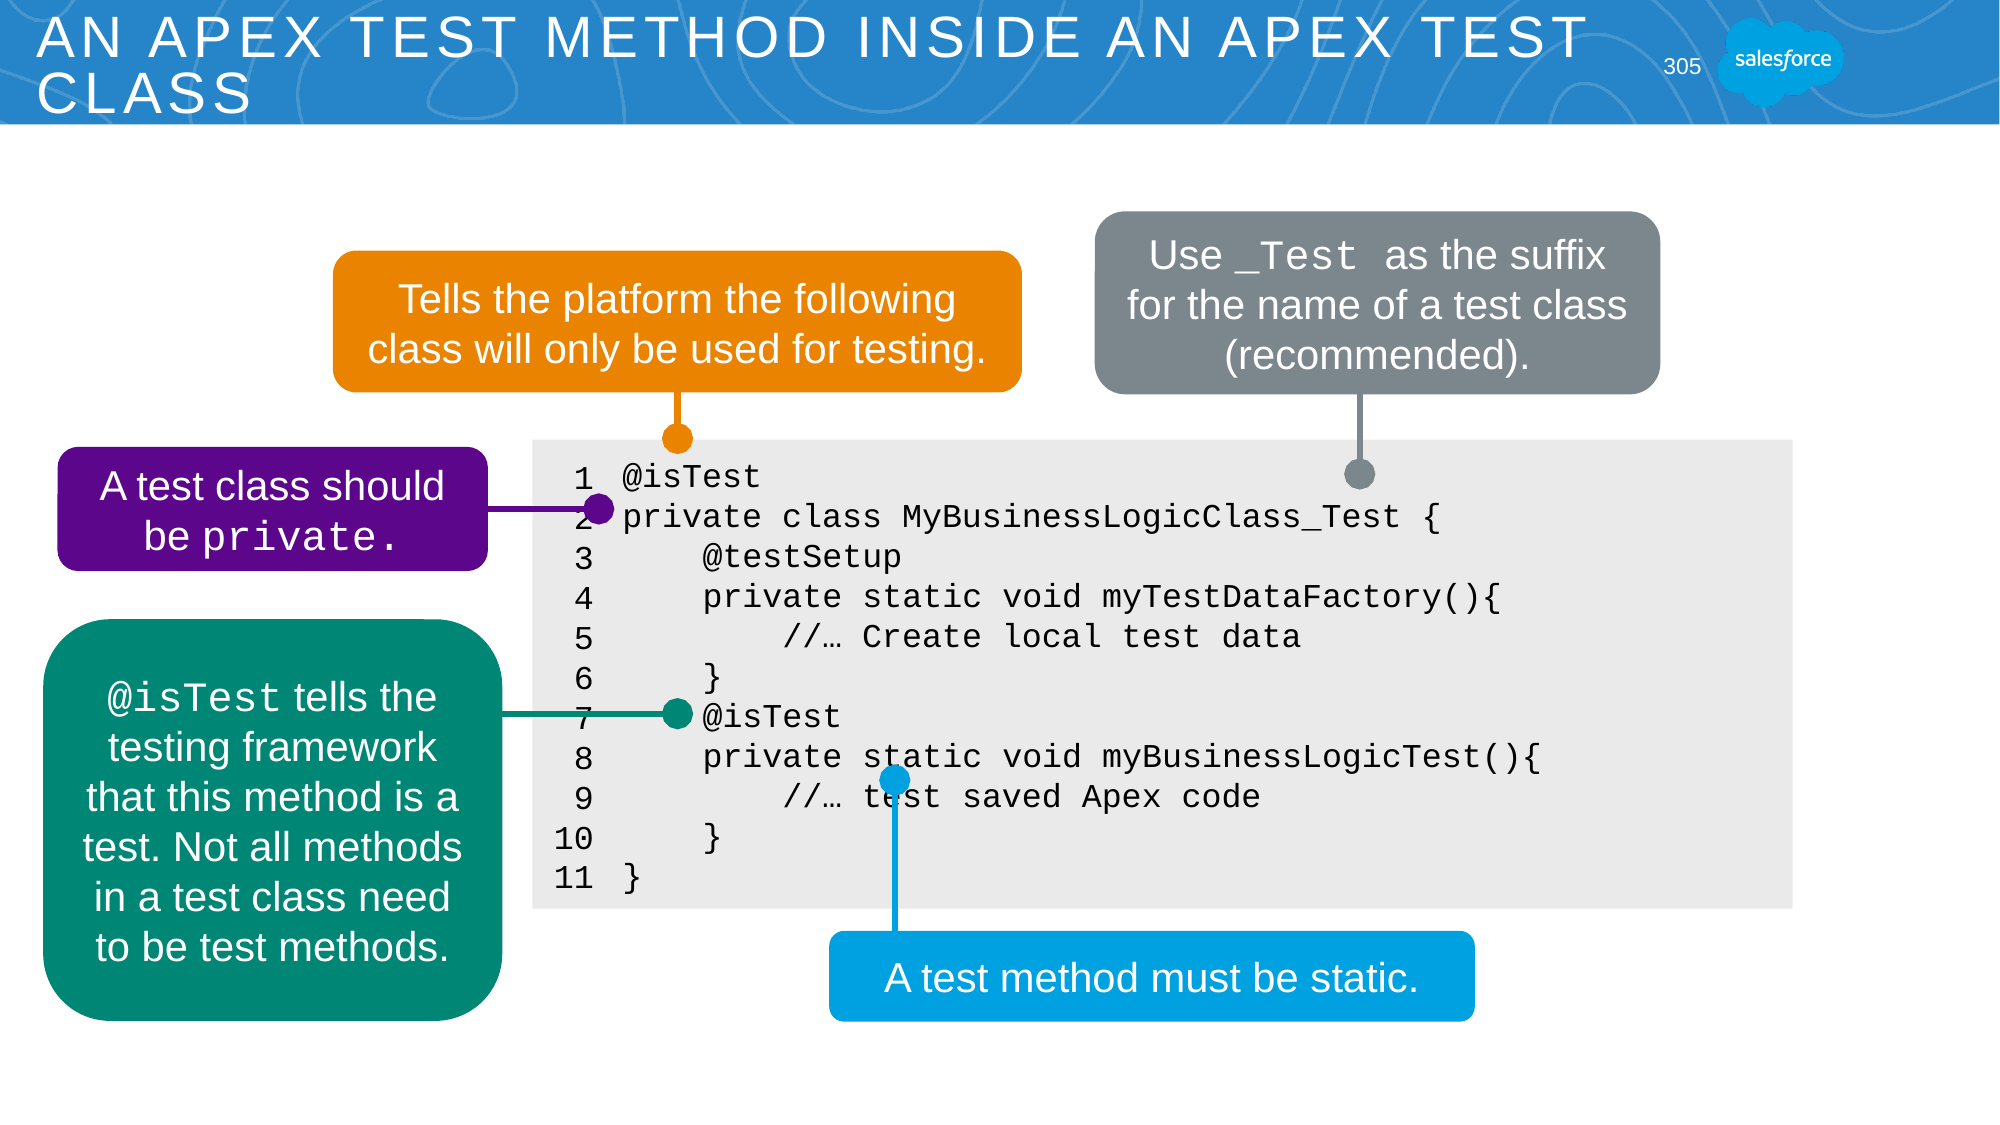

# An Apex Test Method Inside an Apex Test Class
305
Use _Test as the suffix for the name of a test class (recommended).
Tells the platform the following class will only be used for testing.
@isTest
private class MyBusinessLogicClass_Test {
    @testSetup
    private static void myTestDataFactory(){
        //… Create local test data
    }
    @isTest
    private static void myBusinessLogicTest(){
        //… test saved Apex code
    }
}
1
2
3
4
5
6
7
8
9
10
11
A test class should be private.
@isTest tells the testing framework that this method is a test. Not all methods in a test class need to be test methods.
A test method must be static.